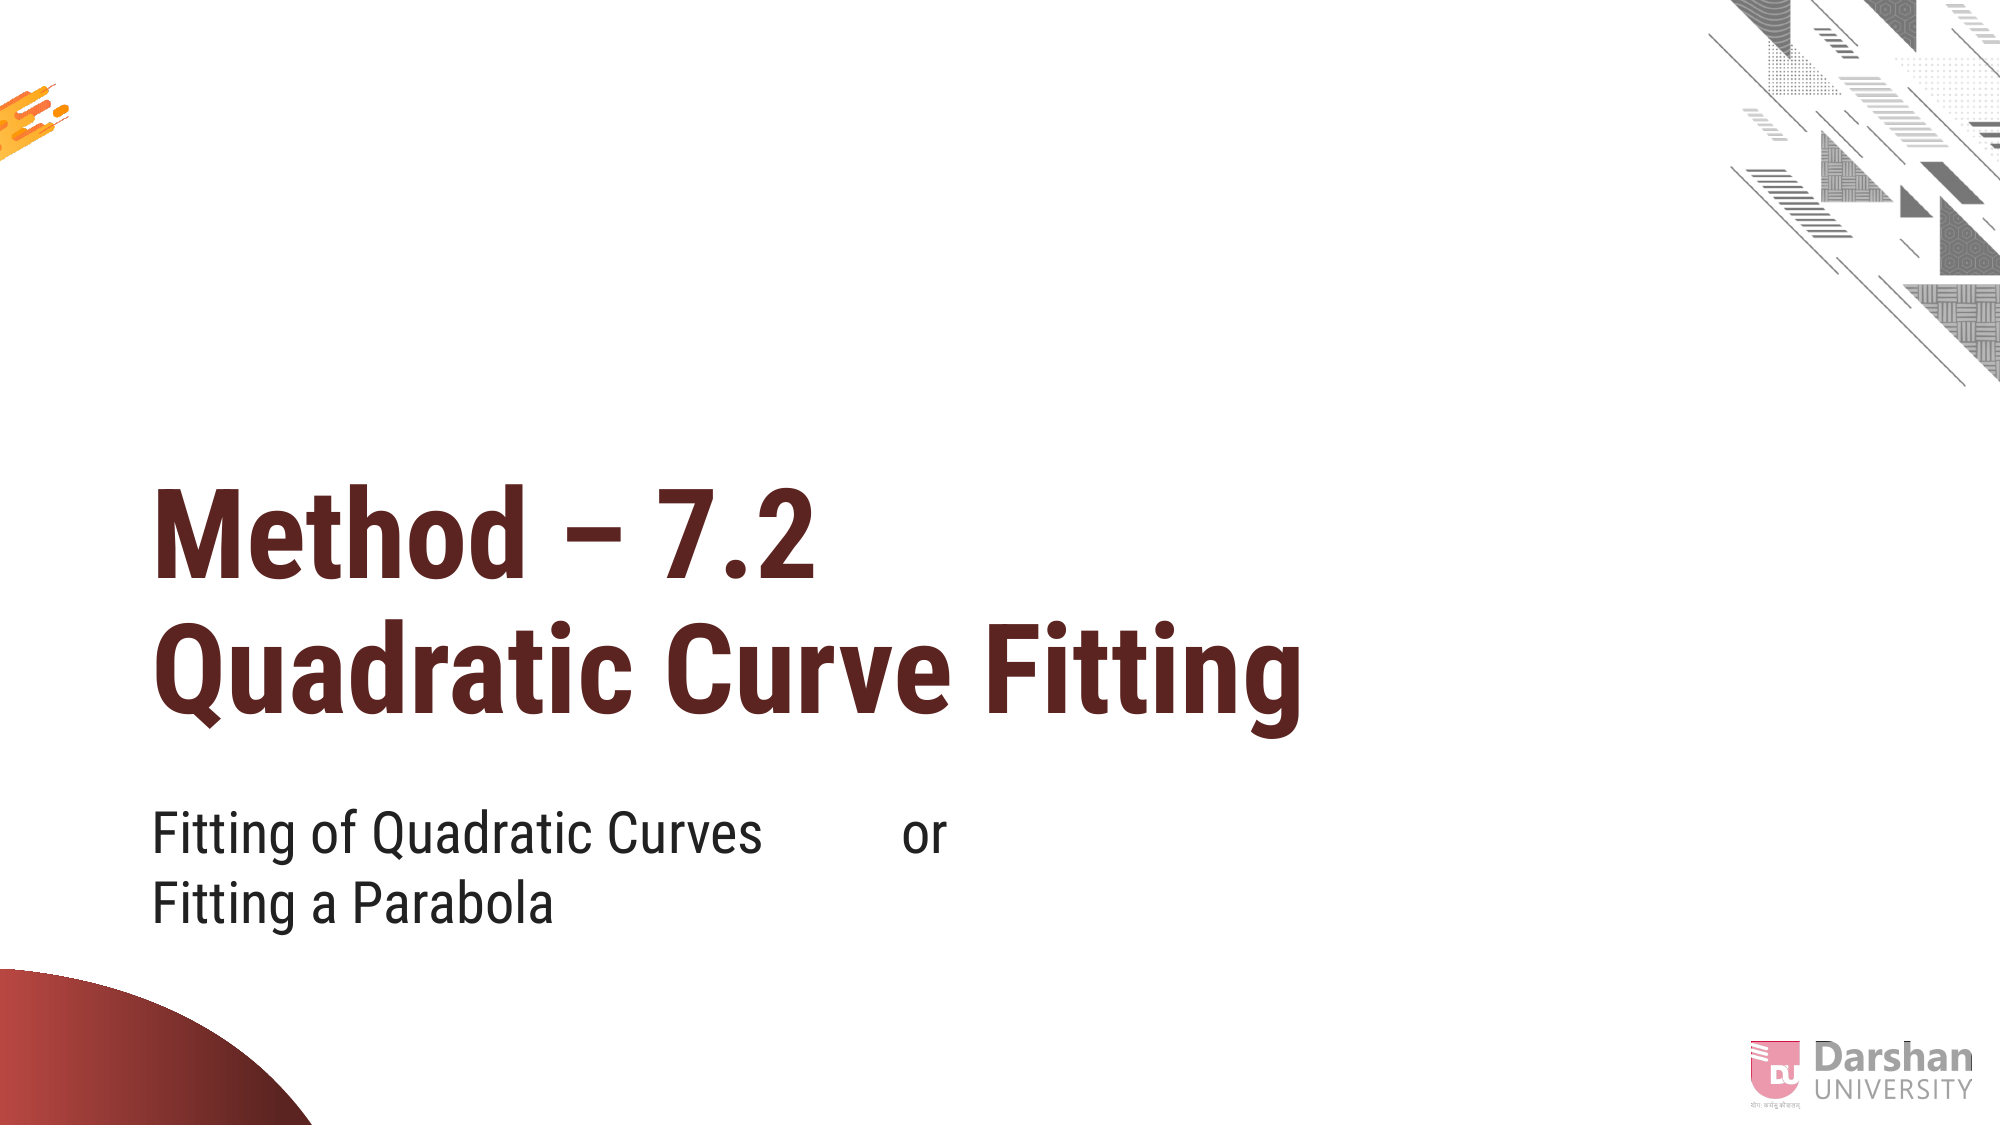

# Method – 7.2 Quadratic Curve Fitting
Fitting of Quadratic Curves	or
Fitting a Parabola